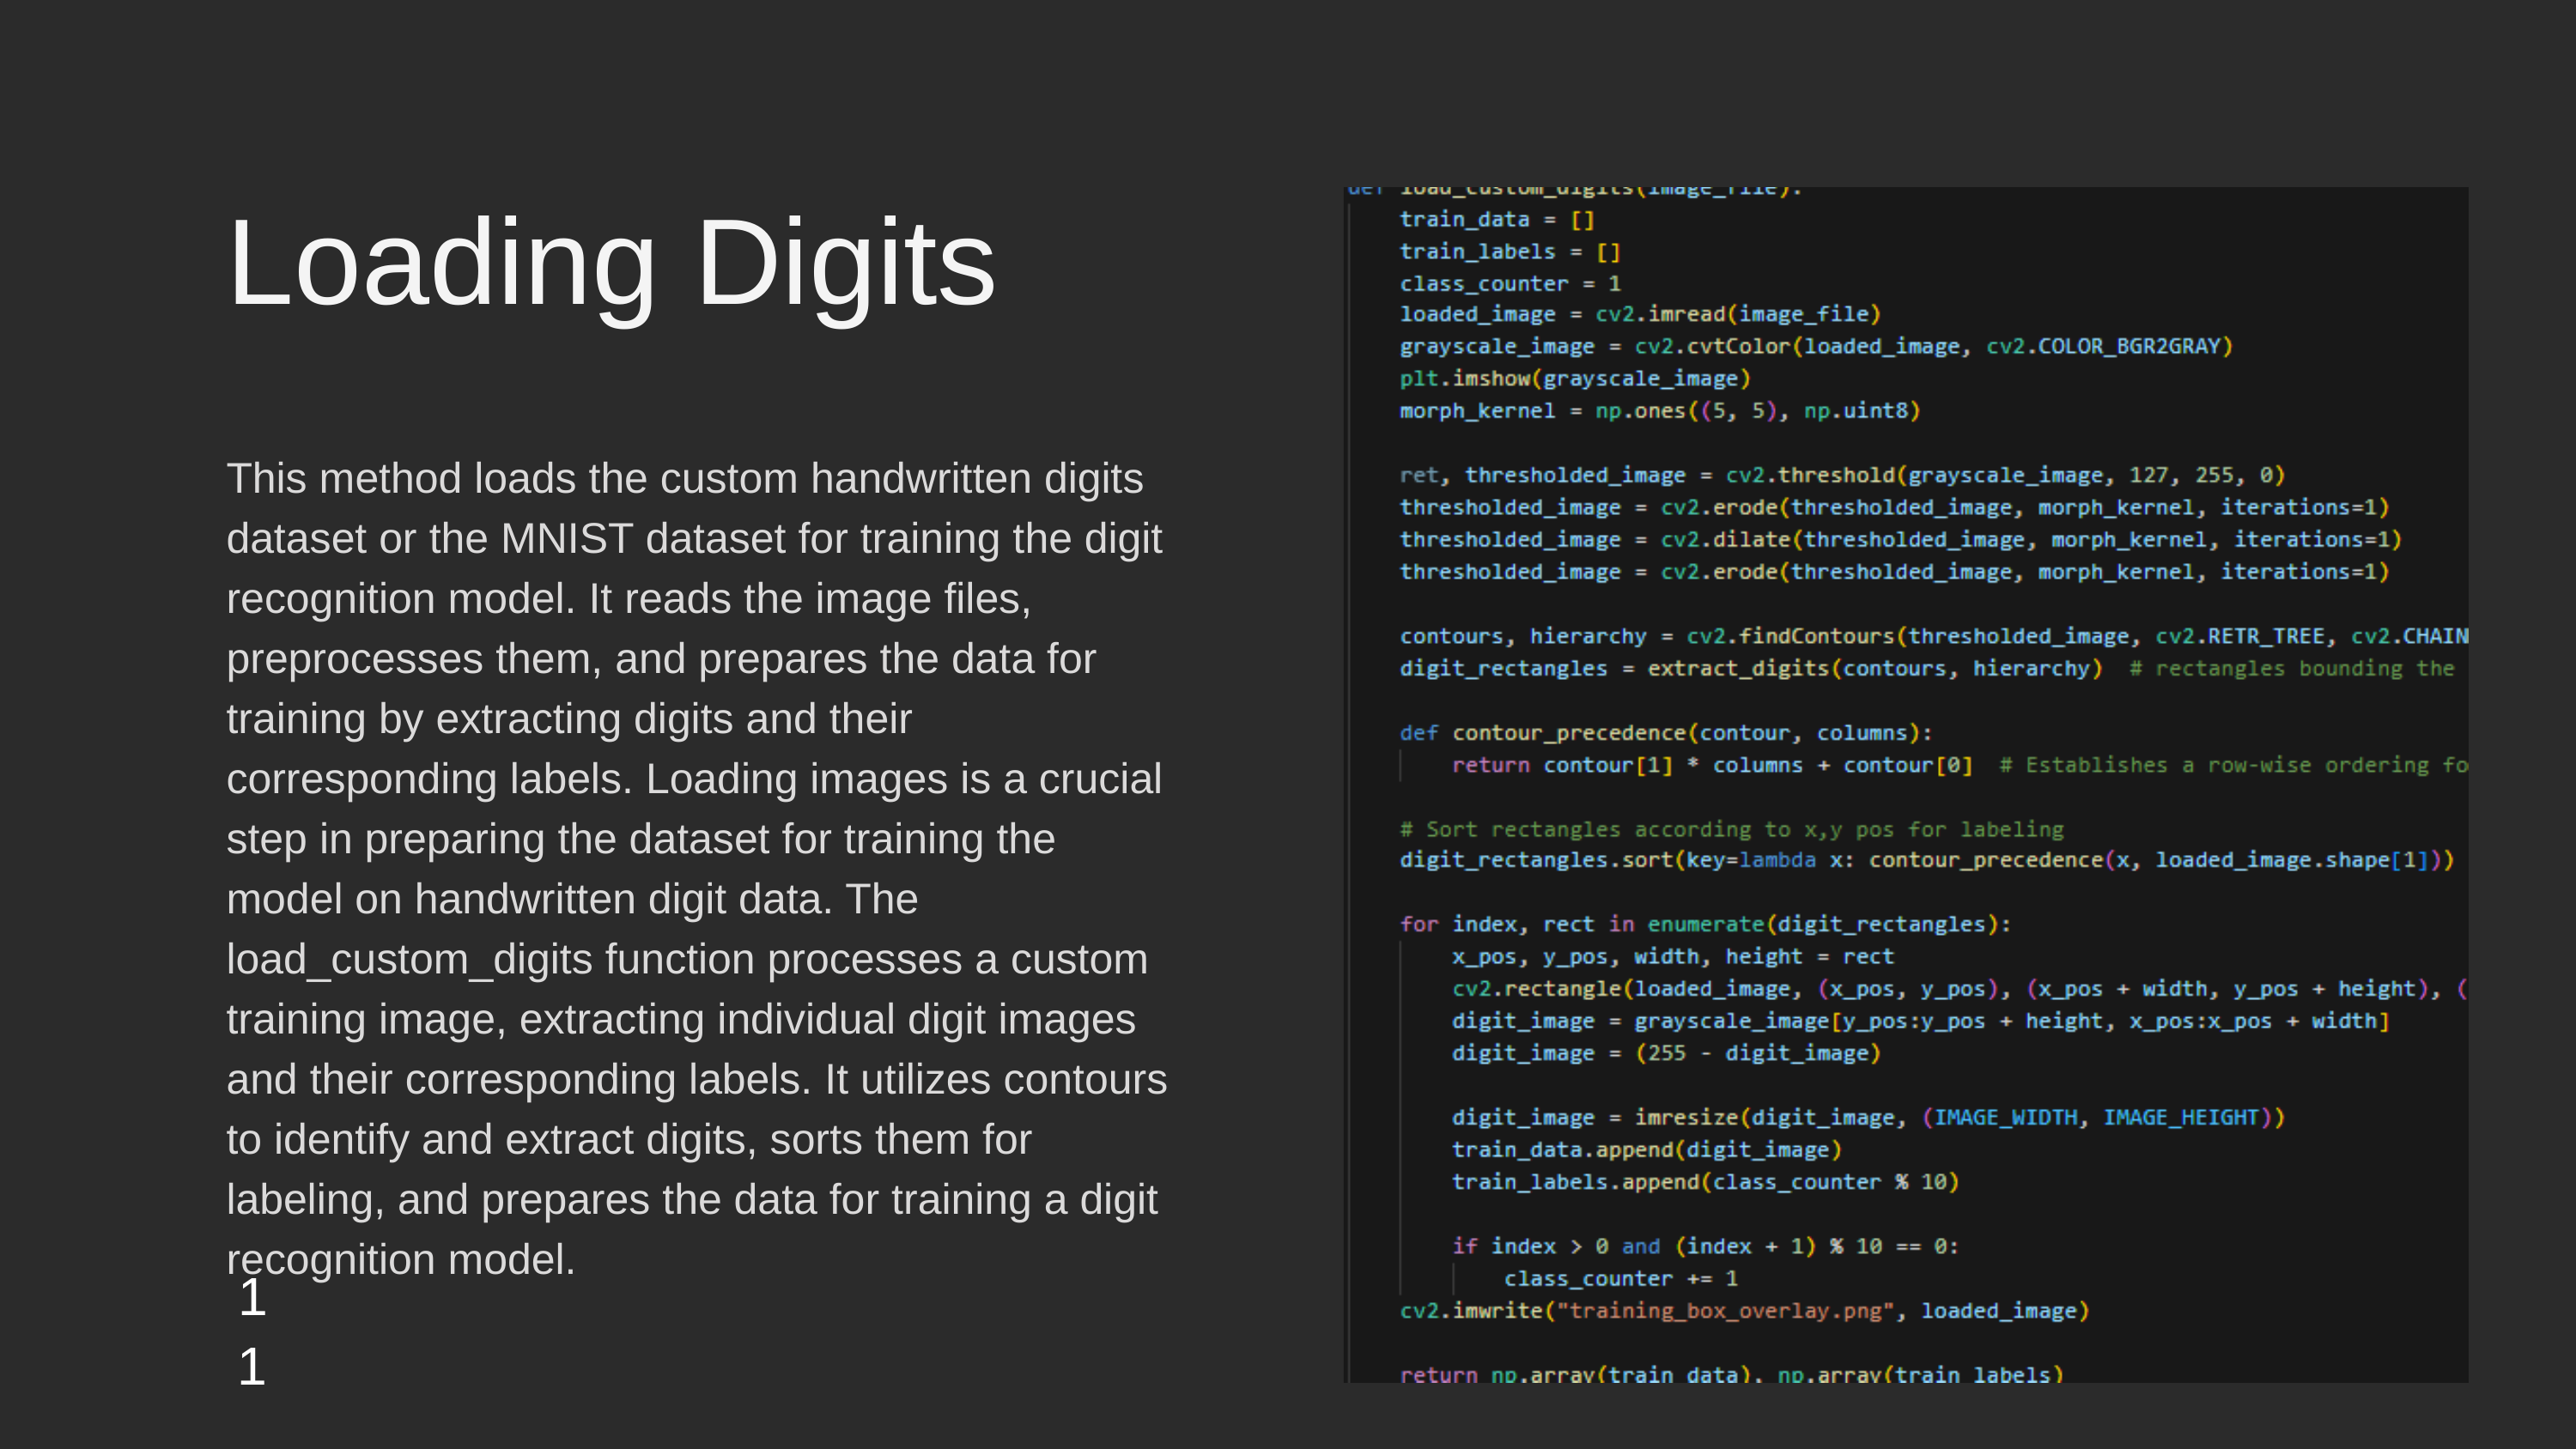

Loading Digits

This method loads the custom handwritten digits dataset or the MNIST dataset for training the digit recognition model. It reads the image files, preprocesses them, and prepares the data for training by extracting digits and their corresponding labels. Loading images is a crucial step in preparing the dataset for training the model on handwritten digit data. The load_custom_digits function processes a custom training image, extracting individual digit images and their corresponding labels. It utilizes contours to identify and extract digits, sorts them for labeling, and prepares the data for training a digit recognition model.

11